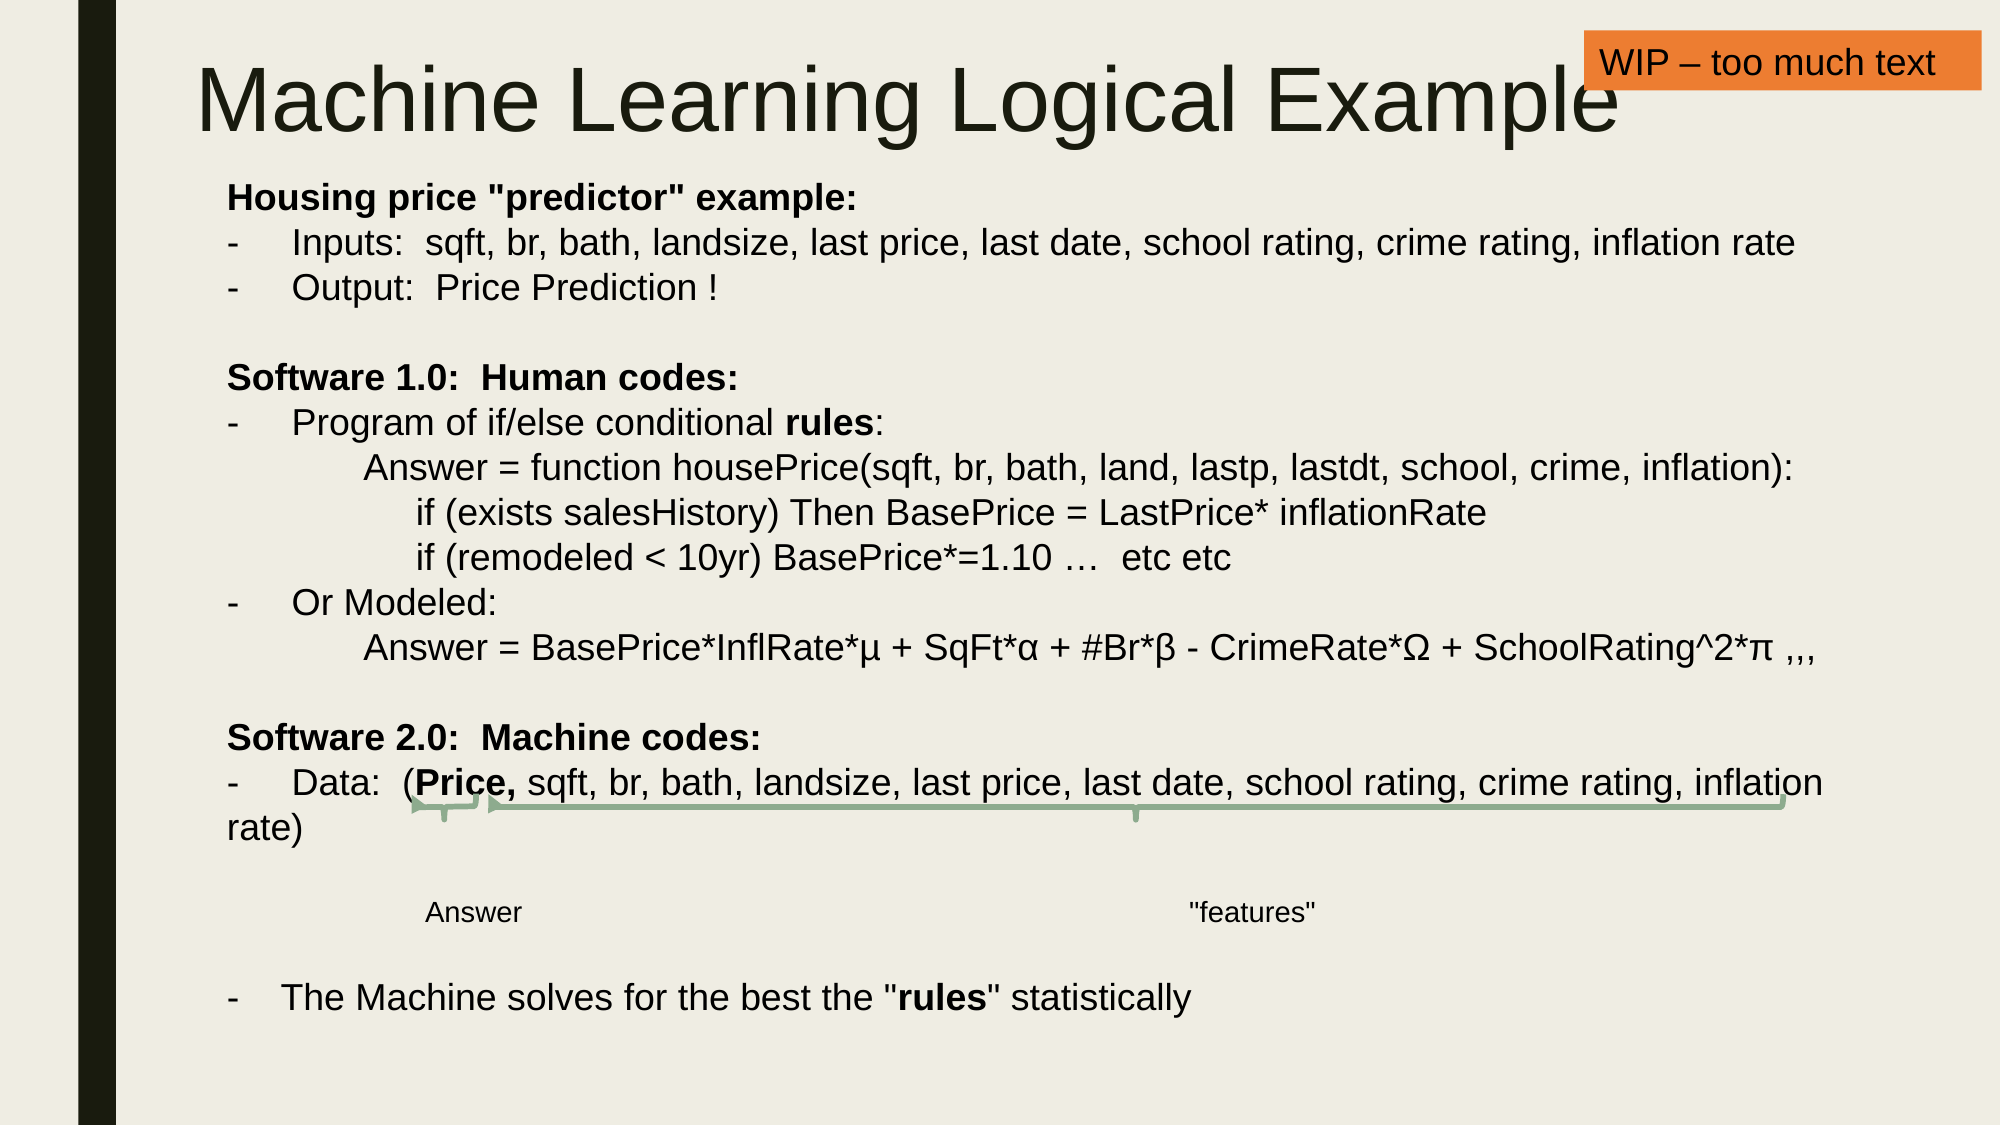

WIP – too much text
# Machine Learning Logical Example

Housing price "predictor" example:
-     Inputs:  sqft, br, bath, landsize, last price, last date, school rating, crime rating, inflation rate
-     Output:  Price Prediction !

Software 1.0:  Human codes:
-     Program of if/else conditional rules:
             Answer = function housePrice(sqft, br, bath, land, lastp, lastdt, school, crime, inflation):
                  if (exists salesHistory) Then BasePrice = LastPrice* inflationRate
                  if (remodeled < 10yr) BasePrice*=1.10 …  etc etc
-     Or Modeled:
             Answer = BasePrice*InflRate*µ + SqFt*α + #Br*β - CrimeRate*Ω + SchoolRating^2*π ,,,

Software 2.0:  Machine codes:
-     Data:  (Price, sqft, br, bath, landsize, last price, last date, school rating, crime rating, inflation rate)

                        Answer                                                                                 "features"

-    The Machine solves for the best the "rules" statistically